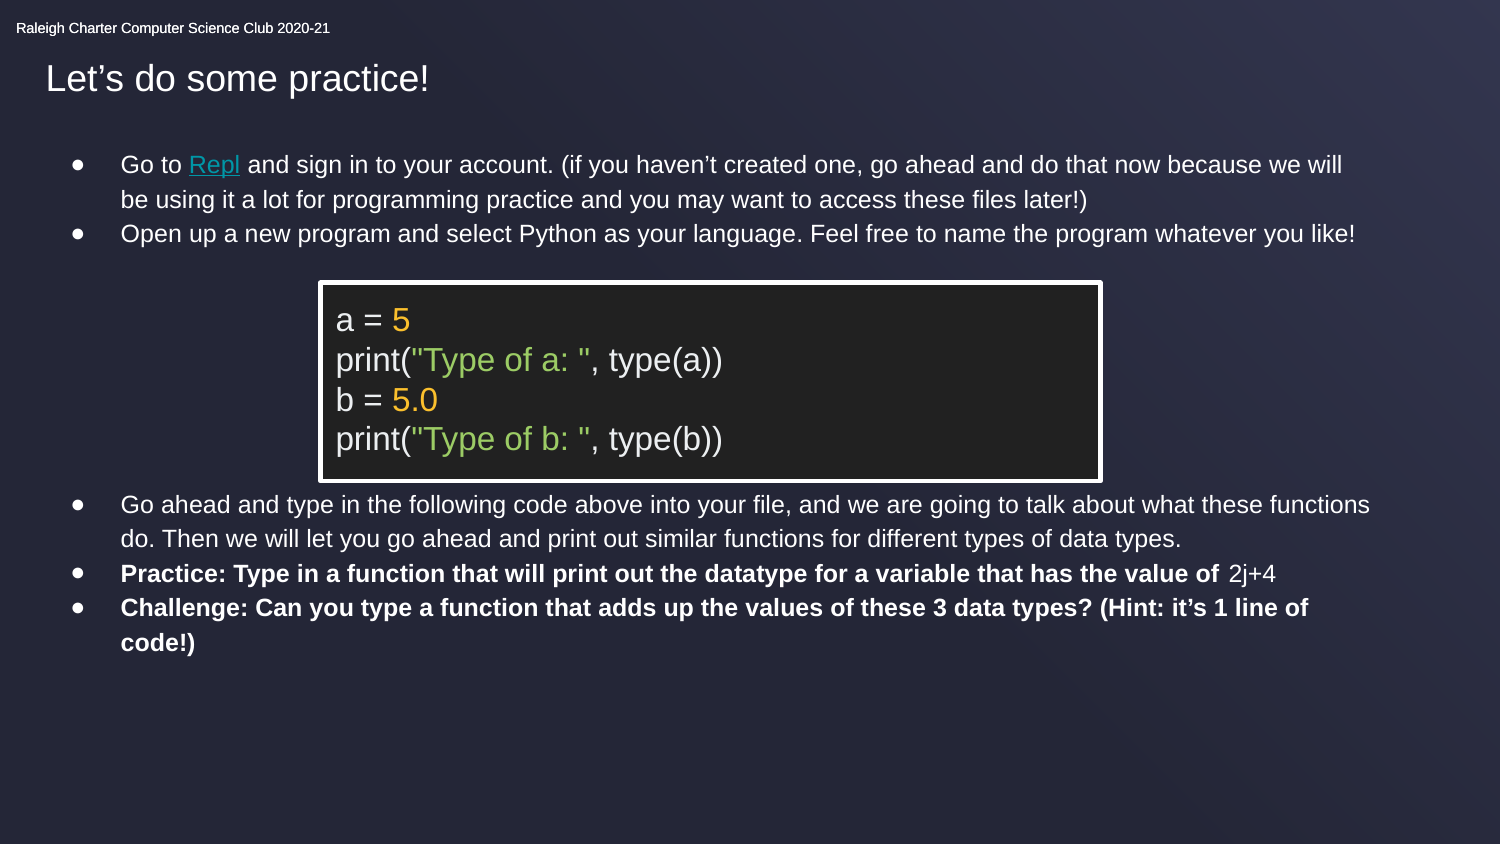

Let’s do some practice!
Go to Repl and sign in to your account. (if you haven’t created one, go ahead and do that now because we will be using it a lot for programming practice and you may want to access these files later!)
Open up a new program and select Python as your language. Feel free to name the program whatever you like!

Go ahead and type in the following code above into your file, and we are going to talk about what these functions do. Then we will let you go ahead and print out similar functions for different types of data types.
Practice: Type in a function that will print out the datatype for a variable that has the value of 2j+4
Challenge: Can you type a function that adds up the values of these 3 data types? (Hint: it’s 1 line of code!)

a = 5
print("Type of a: ", type(a))
b = 5.0
print("Type of b: ", type(b))